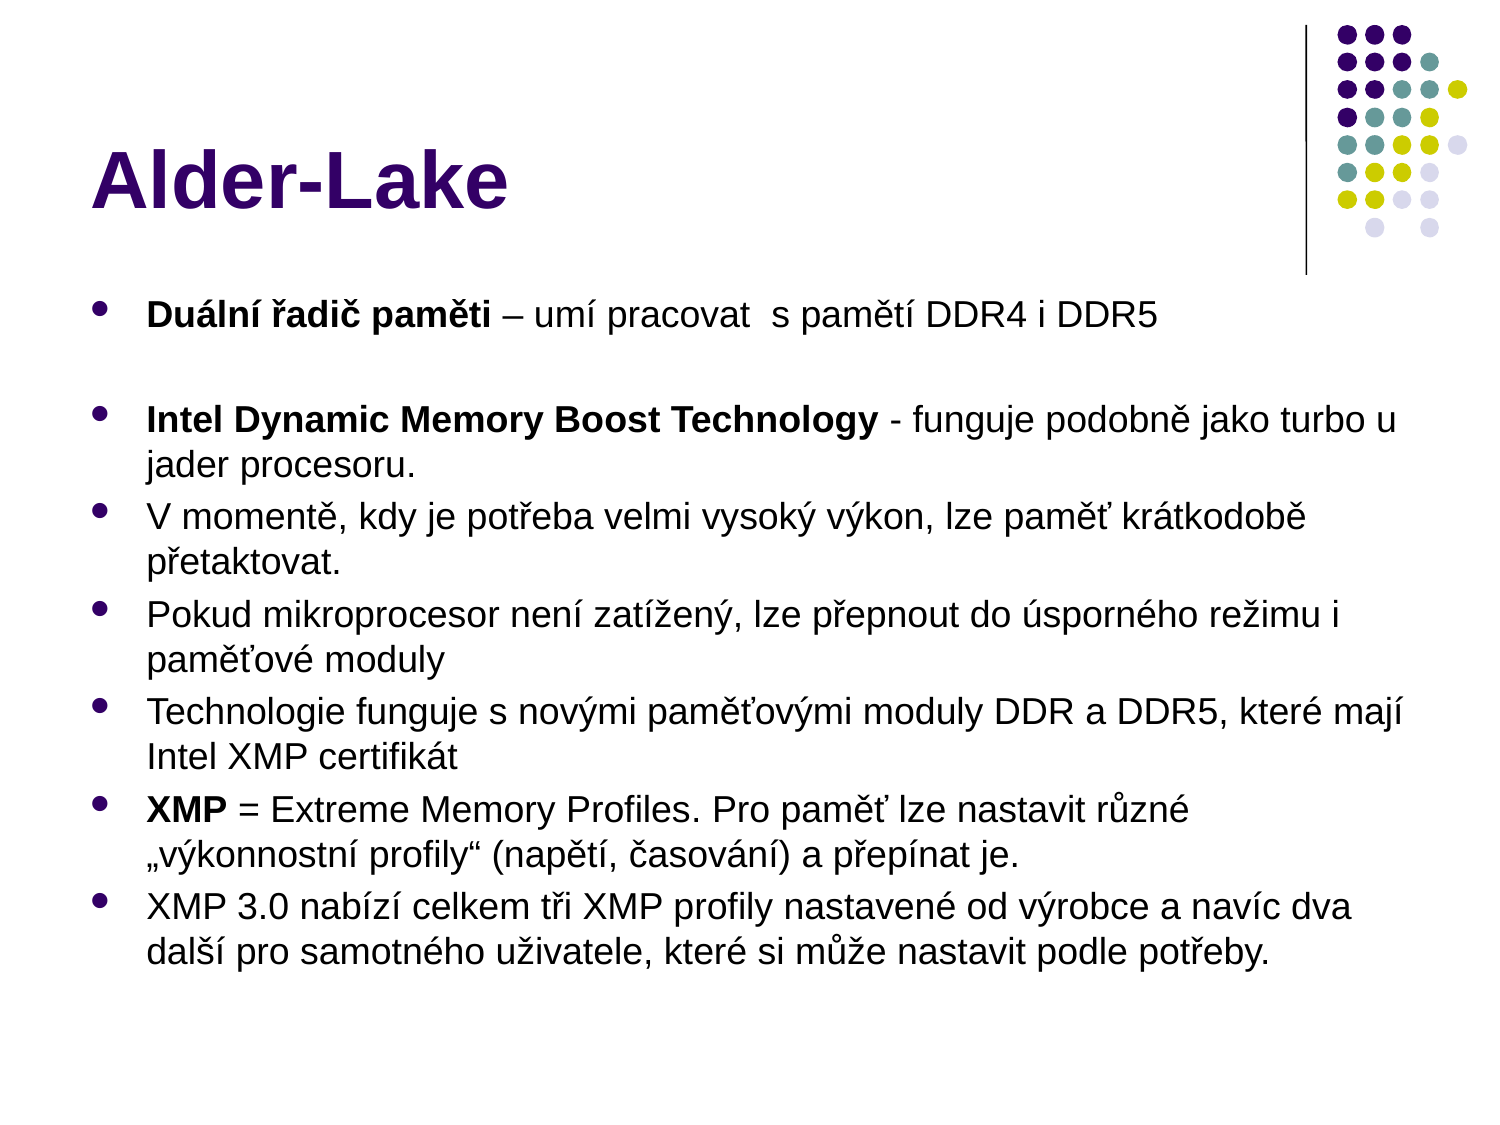

# Alder-Lake
Duální řadič paměti – umí pracovat  s pamětí DDR4 i DDR5

Intel Dynamic Memory Boost Technology - funguje podobně jako turbo u jader procesoru.
V momentě, kdy je potřeba velmi vysoký výkon, lze paměť krátkodobě přetaktovat.
Pokud mikroprocesor není zatížený, lze přepnout do úsporného režimu i paměťové moduly
Technologie funguje s novými paměťovými moduly DDR a DDR5, které mají Intel XMP certifikát
XMP = Extreme Memory Profiles. Pro paměť lze nastavit různé „výkonnostní profily“ (napětí, časování) a přepínat je.
XMP 3.0 nabízí celkem tři XMP profily nastavené od výrobce a navíc dva další pro samotného uživatele, které si může nastavit podle potřeby.